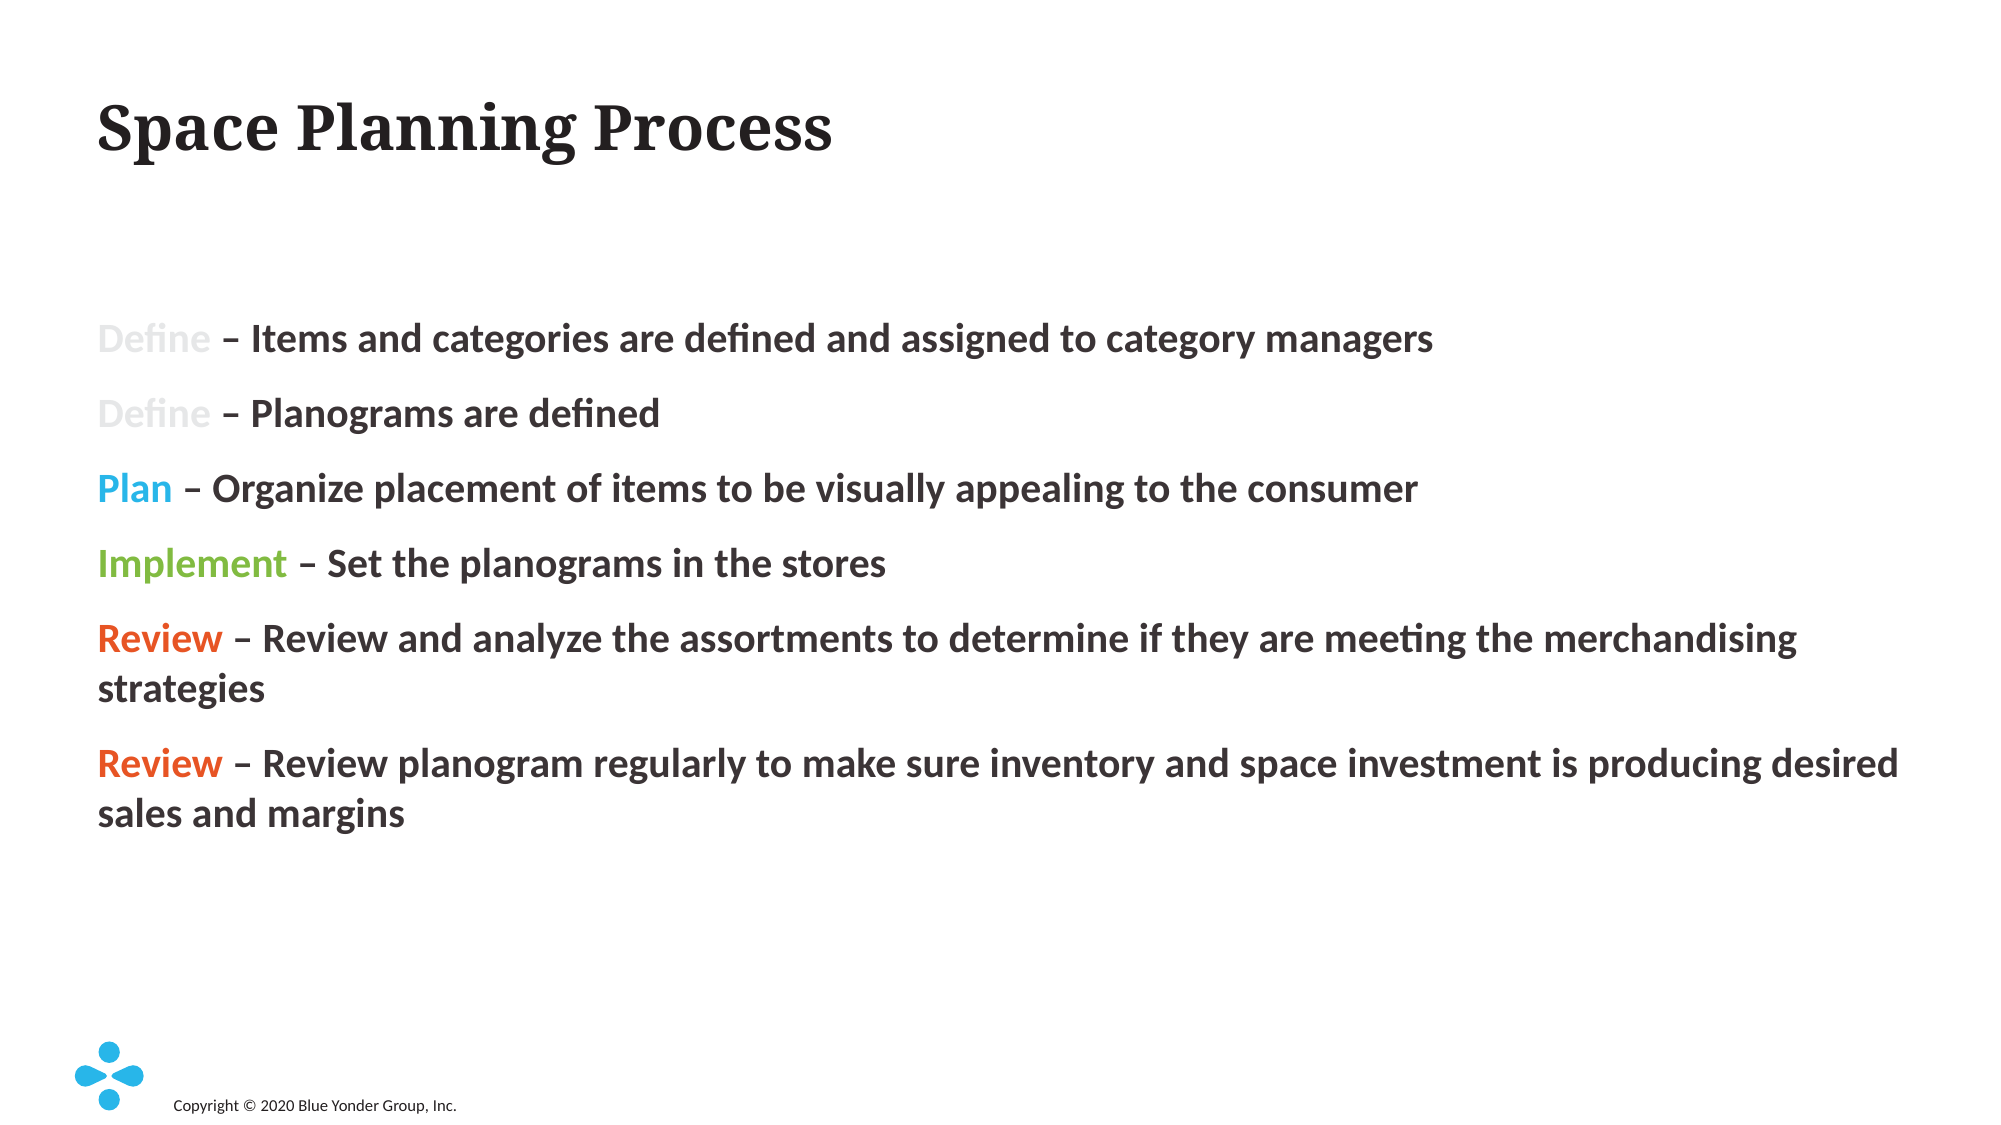

# Space Planning Process
Define – Items and categories are defined and assigned to category managers
Define – Planograms are defined
Plan – Organize placement of items to be visually appealing to the consumer
Implement – Set the planograms in the stores
Review – Review and analyze the assortments to determine if they are meeting the merchandising strategies
Review – Review planogram regularly to make sure inventory and space investment is producing desired sales and margins